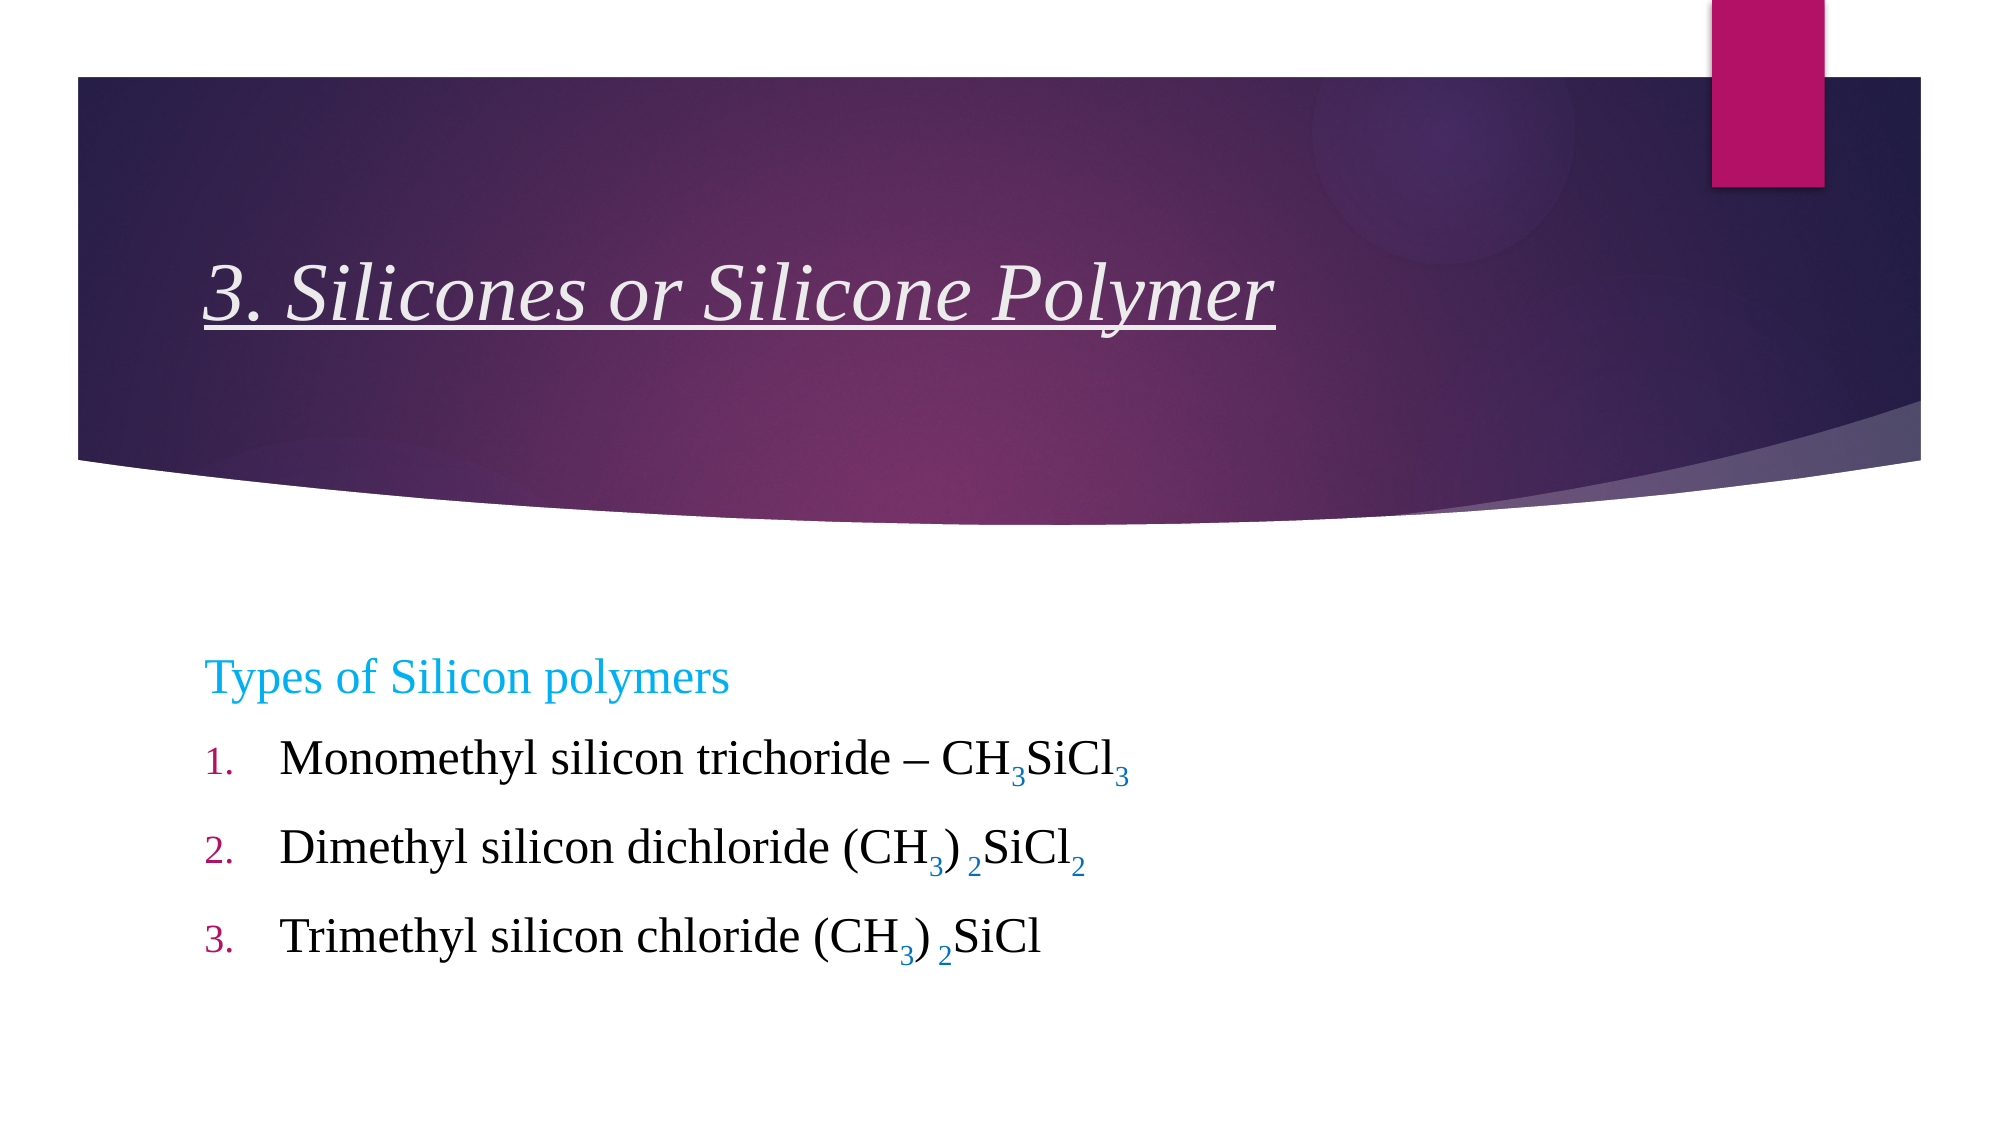

# 3. Silicones or Silicone Polymer
Types of Silicon polymers
Monomethyl silicon trichoride – CH3SiCl3
Dimethyl silicon dichloride (CH3) 2SiCl2
Trimethyl silicon chloride (CH3) 2SiCl